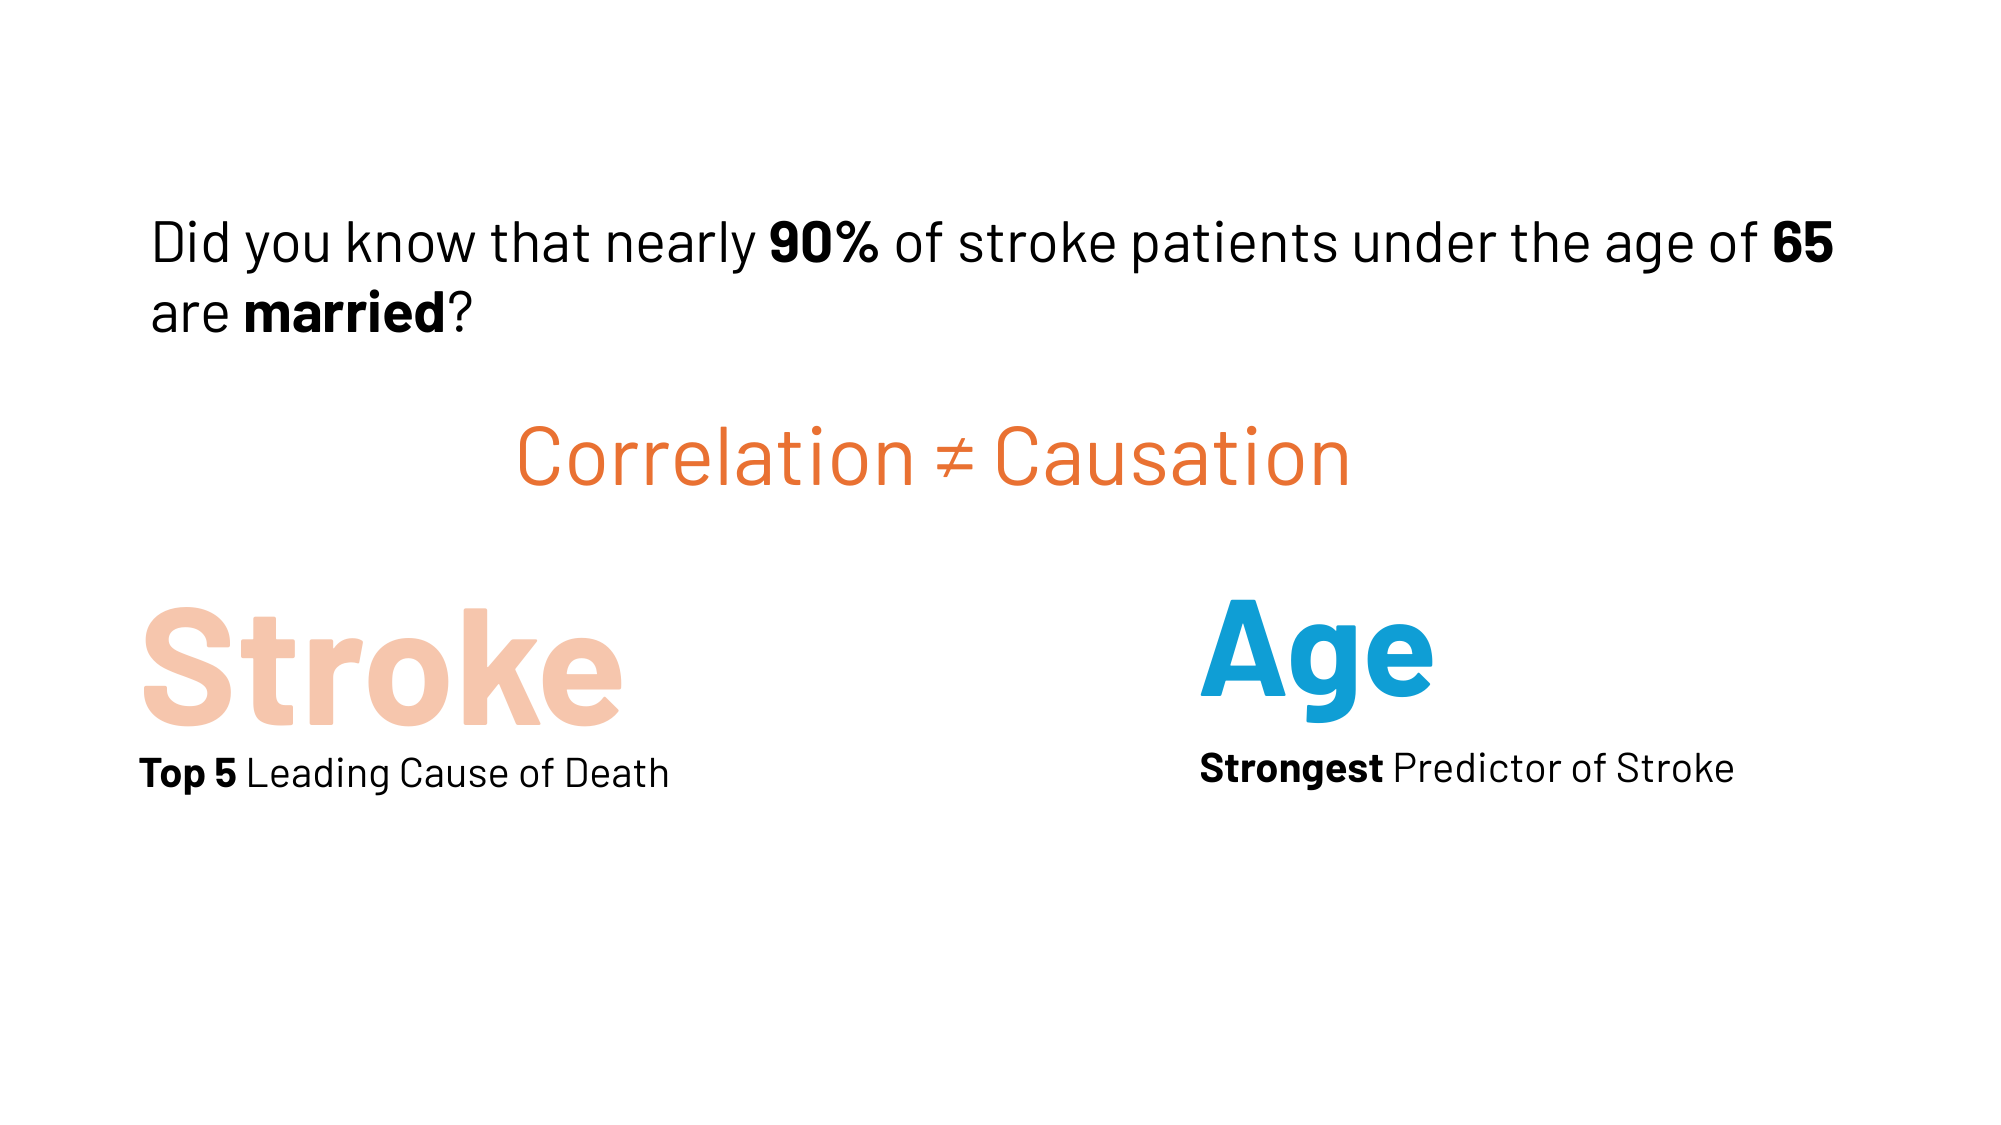

Did you know that nearly 90% of stroke patients under the age of 65 are married?
Correlation ≠ Causation
Stroke
Top 5 Leading Cause of Death
Age
Strongest Predictor of Stroke